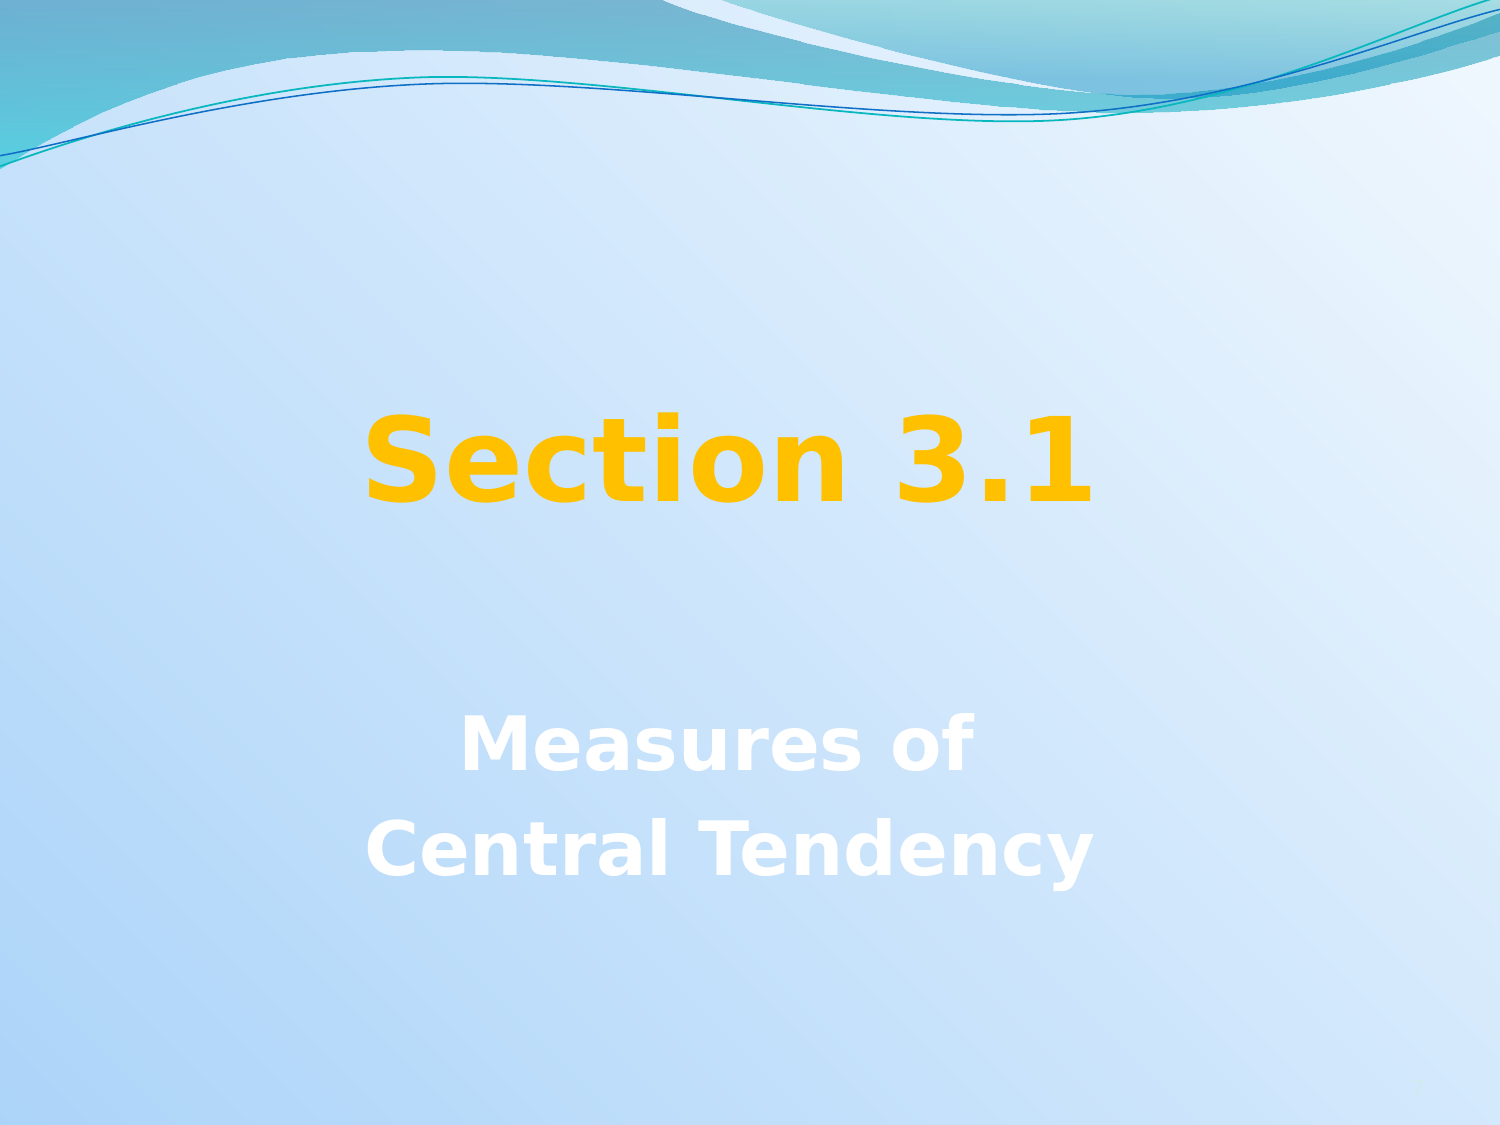

# Section 3.1
Measures of
Central Tendency
7